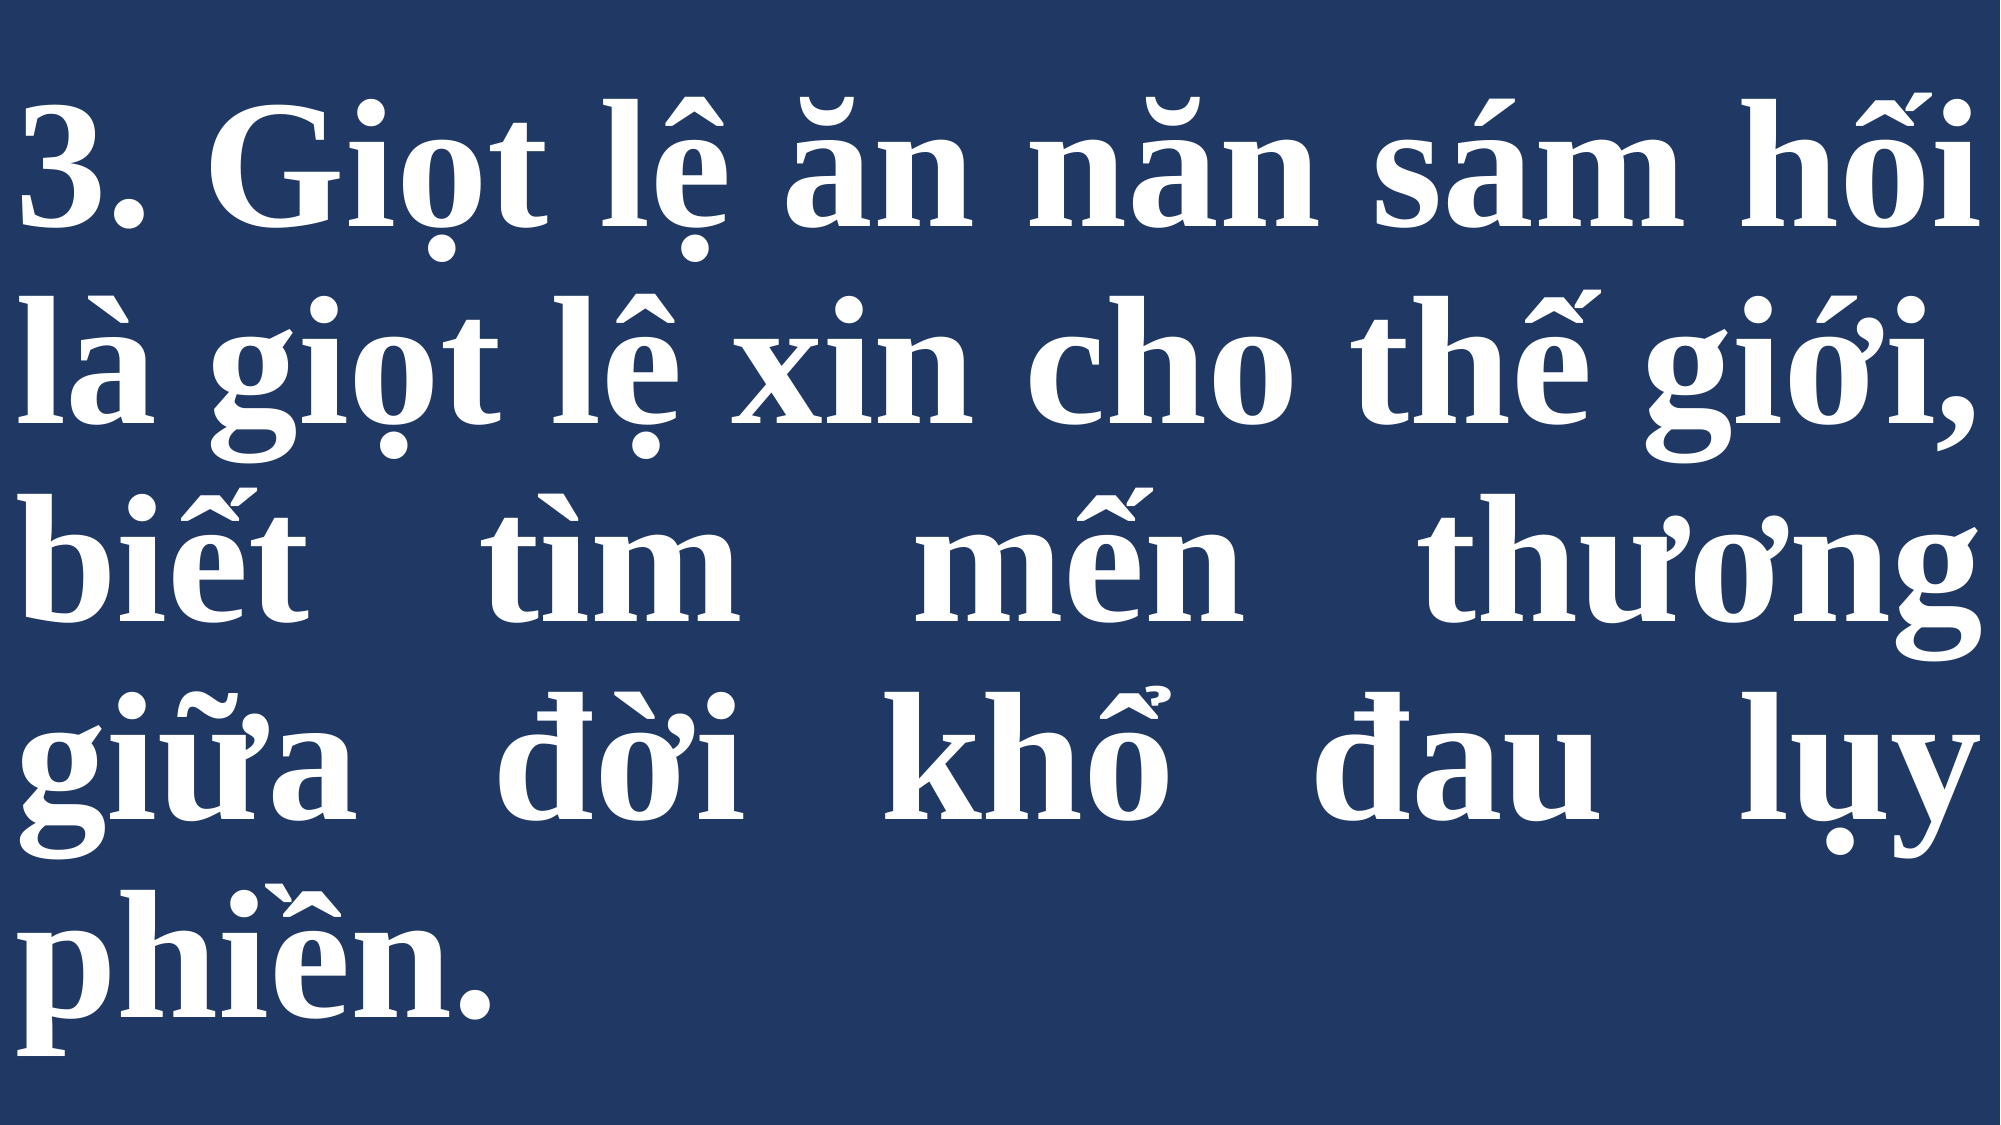

# 3. Giọt lệ ăn năn sám hối là giọt lệ xin cho thế giới, biết tìm mến thương giữa đời khổ đau lụy phiền.